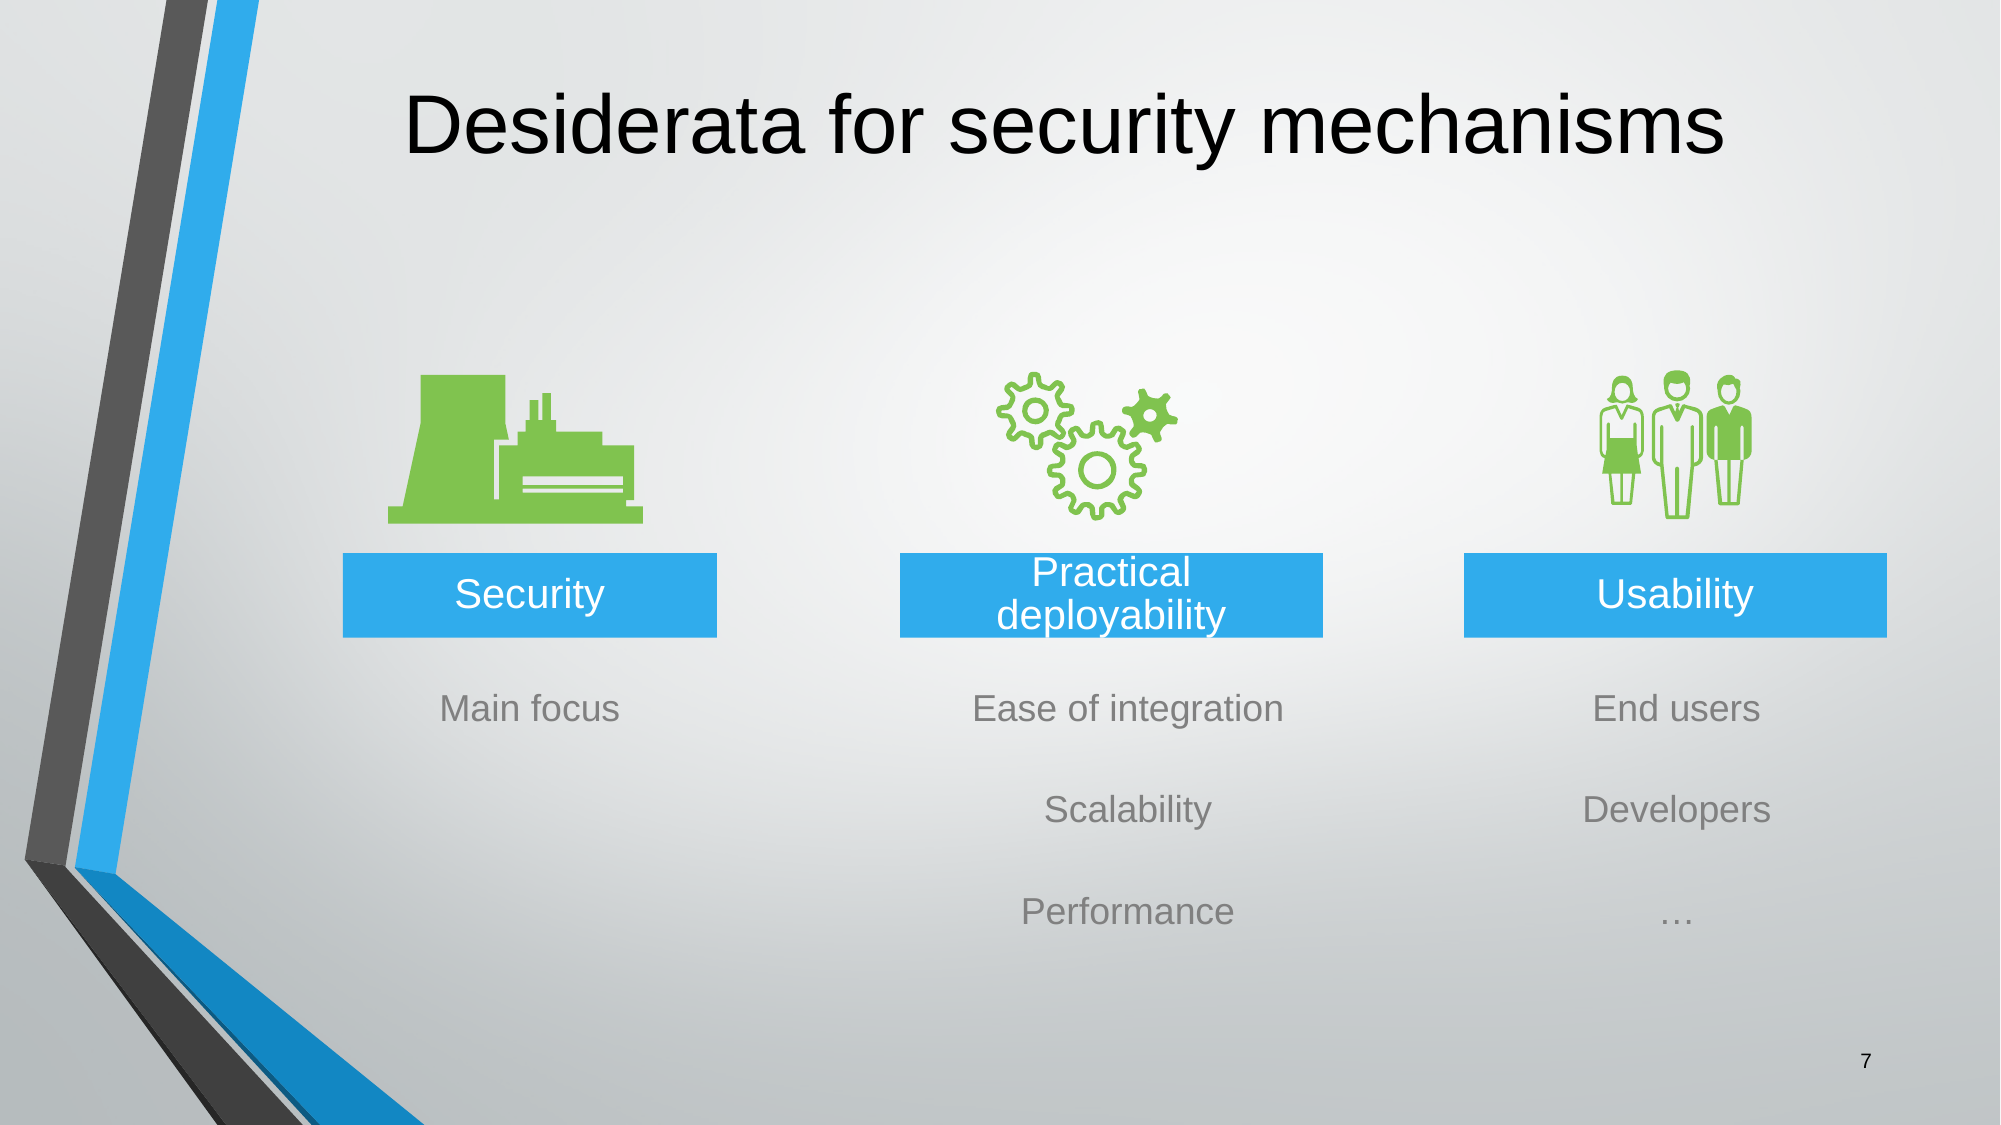

# Desiderata for security mechanisms

Security
Practical deployability
Usability
Main focus

Ease of integration

Scalability

Performance

End users

Developers

…

7